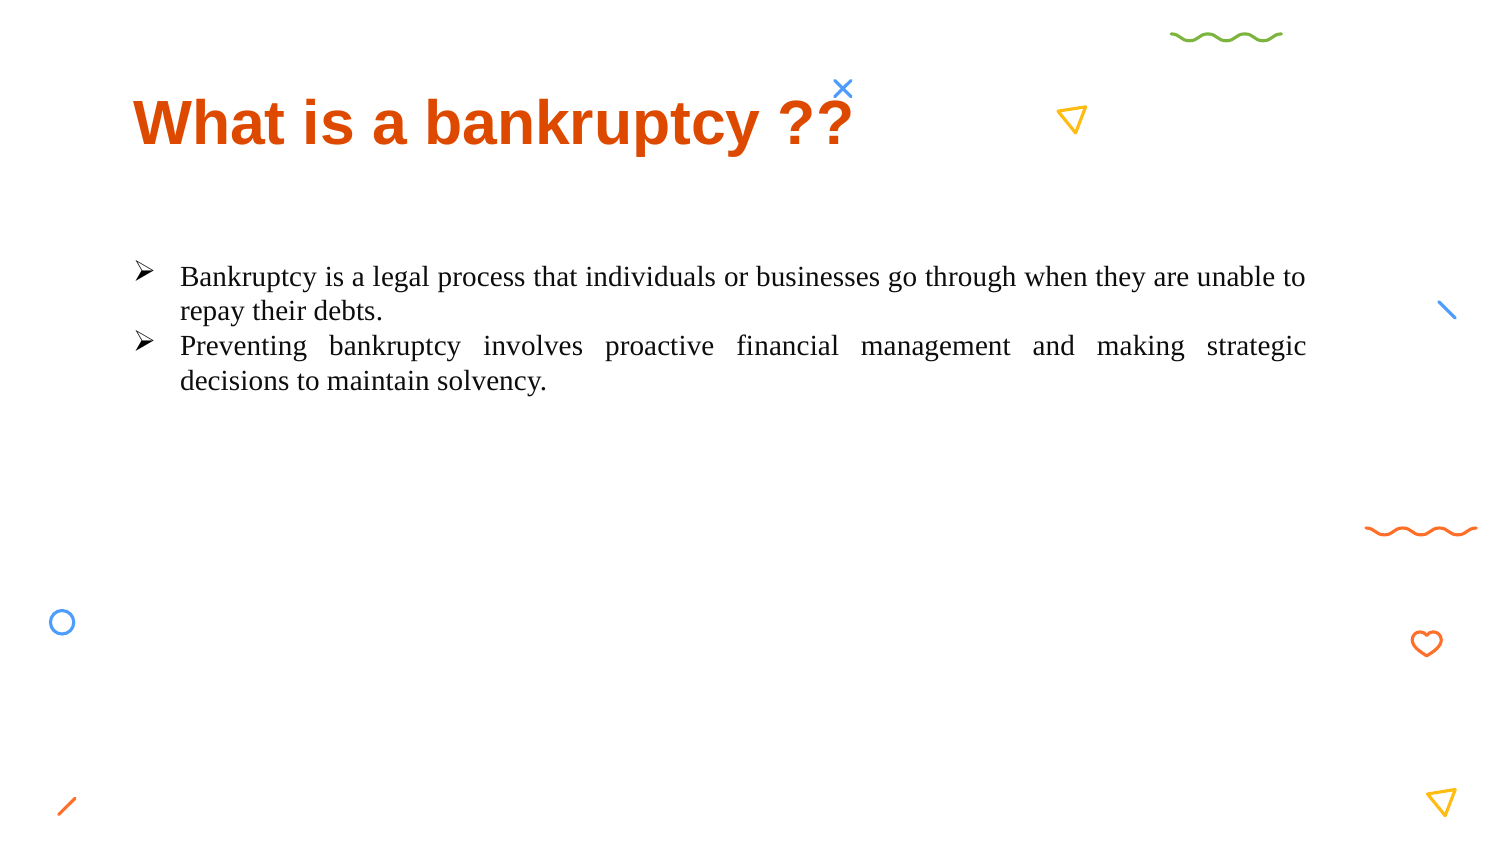

# What is a bankruptcy ??
Bankruptcy is a legal process that individuals or businesses go through when they are unable to repay their debts.
Preventing bankruptcy involves proactive financial management and making strategic decisions to maintain solvency.